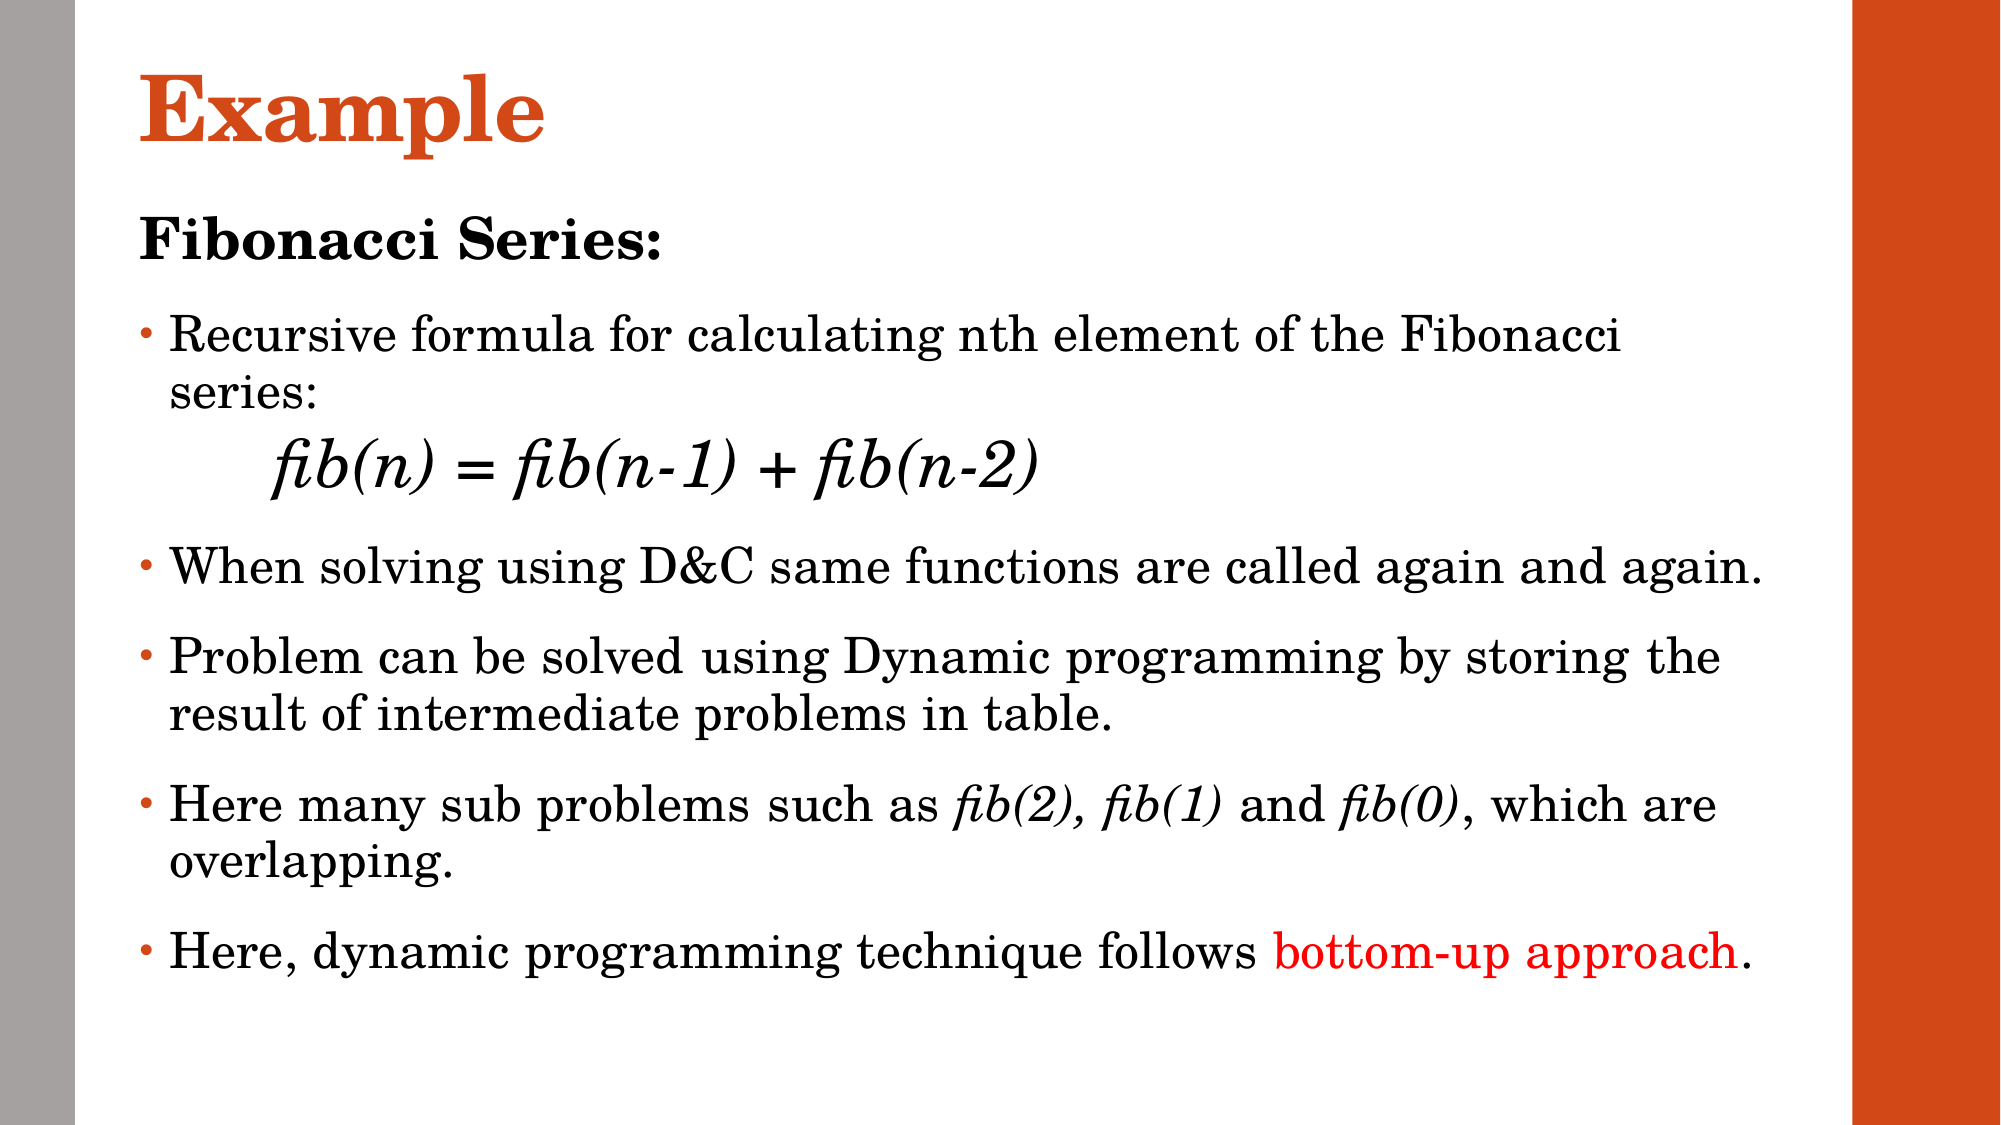

# Example
Fibonacci Series:
Recursive formula for calculating nth element of the Fibonacci series:
fib(n) = fib(n-1) + fib(n-2)
When solving using D&C same functions are called again and again.
Problem can be solved using Dynamic programming by storing the result of intermediate problems in table.
Here many sub problems such as fib(2), fib(1) and fib(0), which are overlapping.
Here, dynamic programming technique follows bottom-up approach.